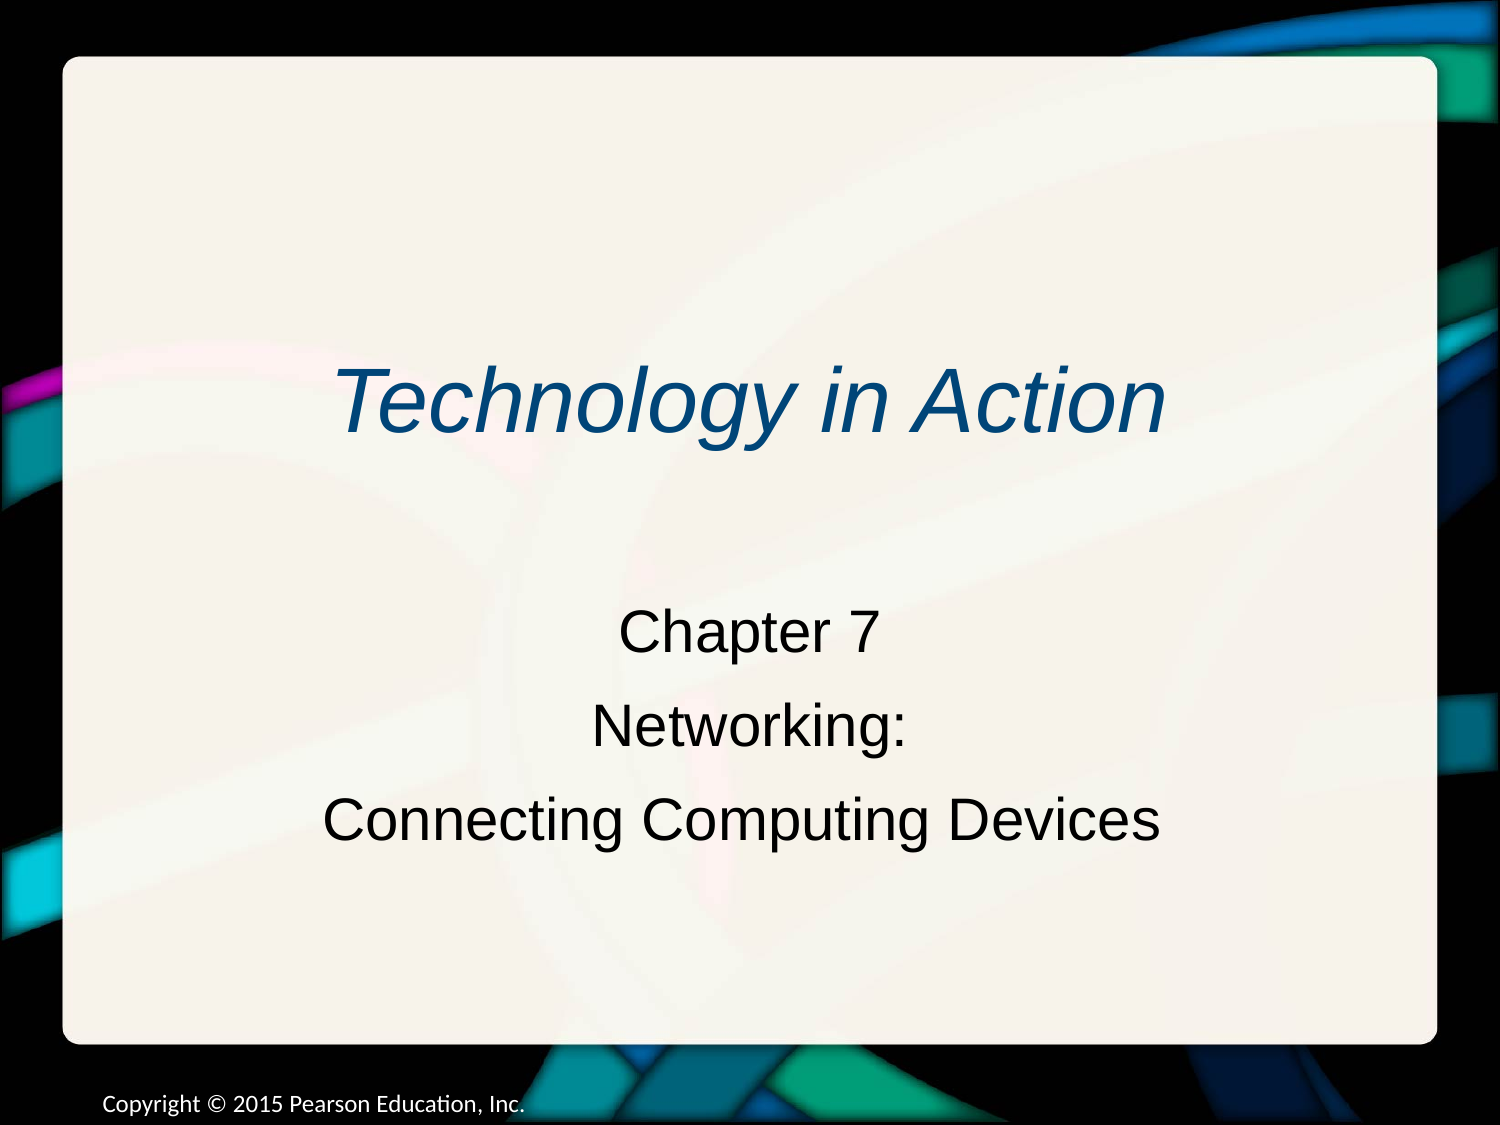

# Technology in Action
Chapter 7
Networking:
Connecting Computing Devices
Copyright © 2015 Pearson Education, Inc.